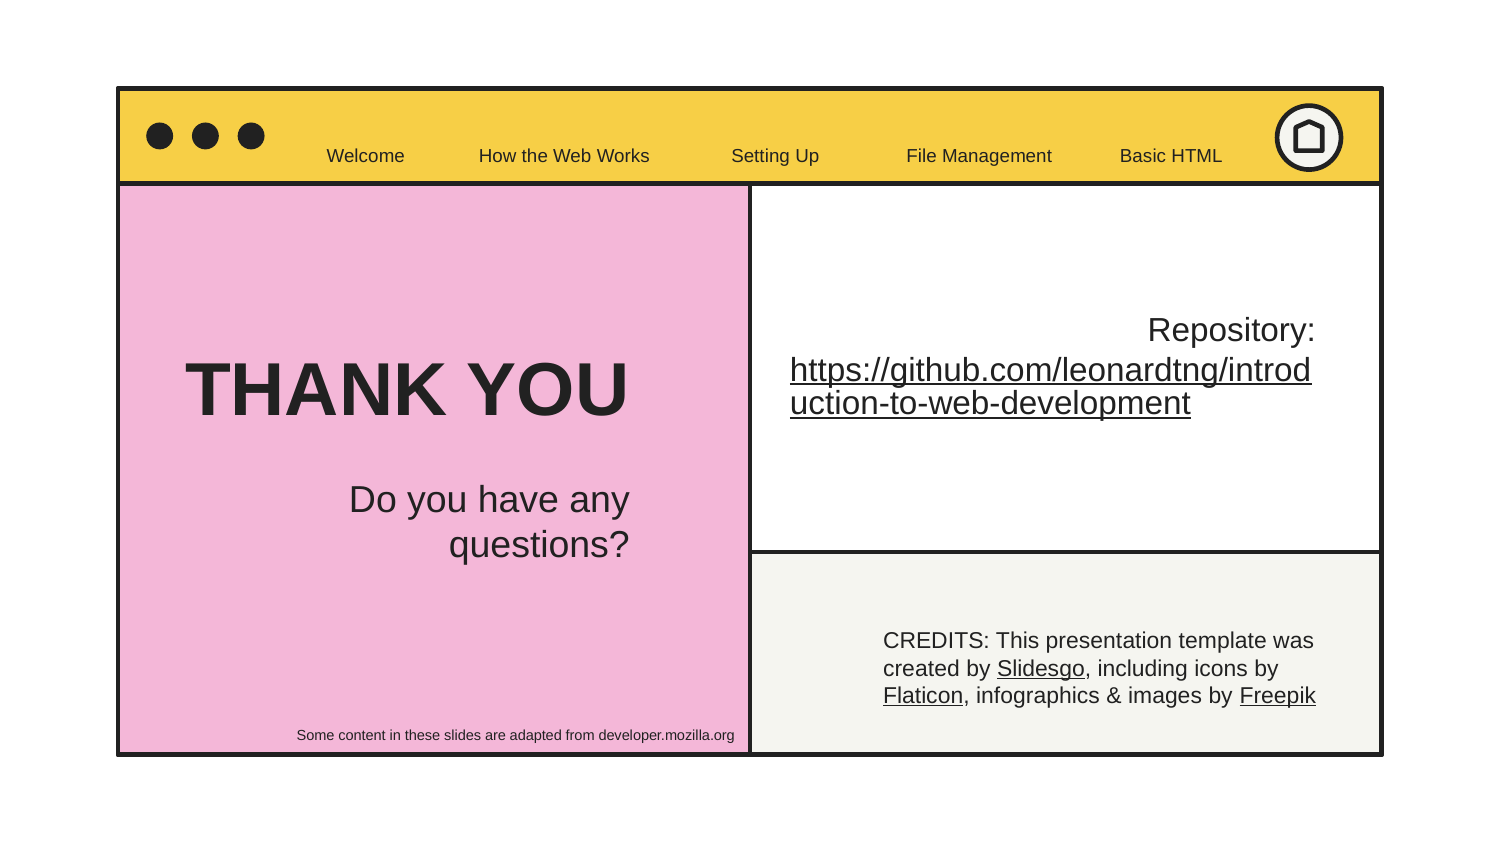

Welcome
How the Web Works
Setting Up
File Management
Basic HTML
# THANK YOU
Repository: https://github.com/leonardtng/introduction-to-web-development

Do you have any questions?

Some content in these slides are adapted from developer.mozilla.org